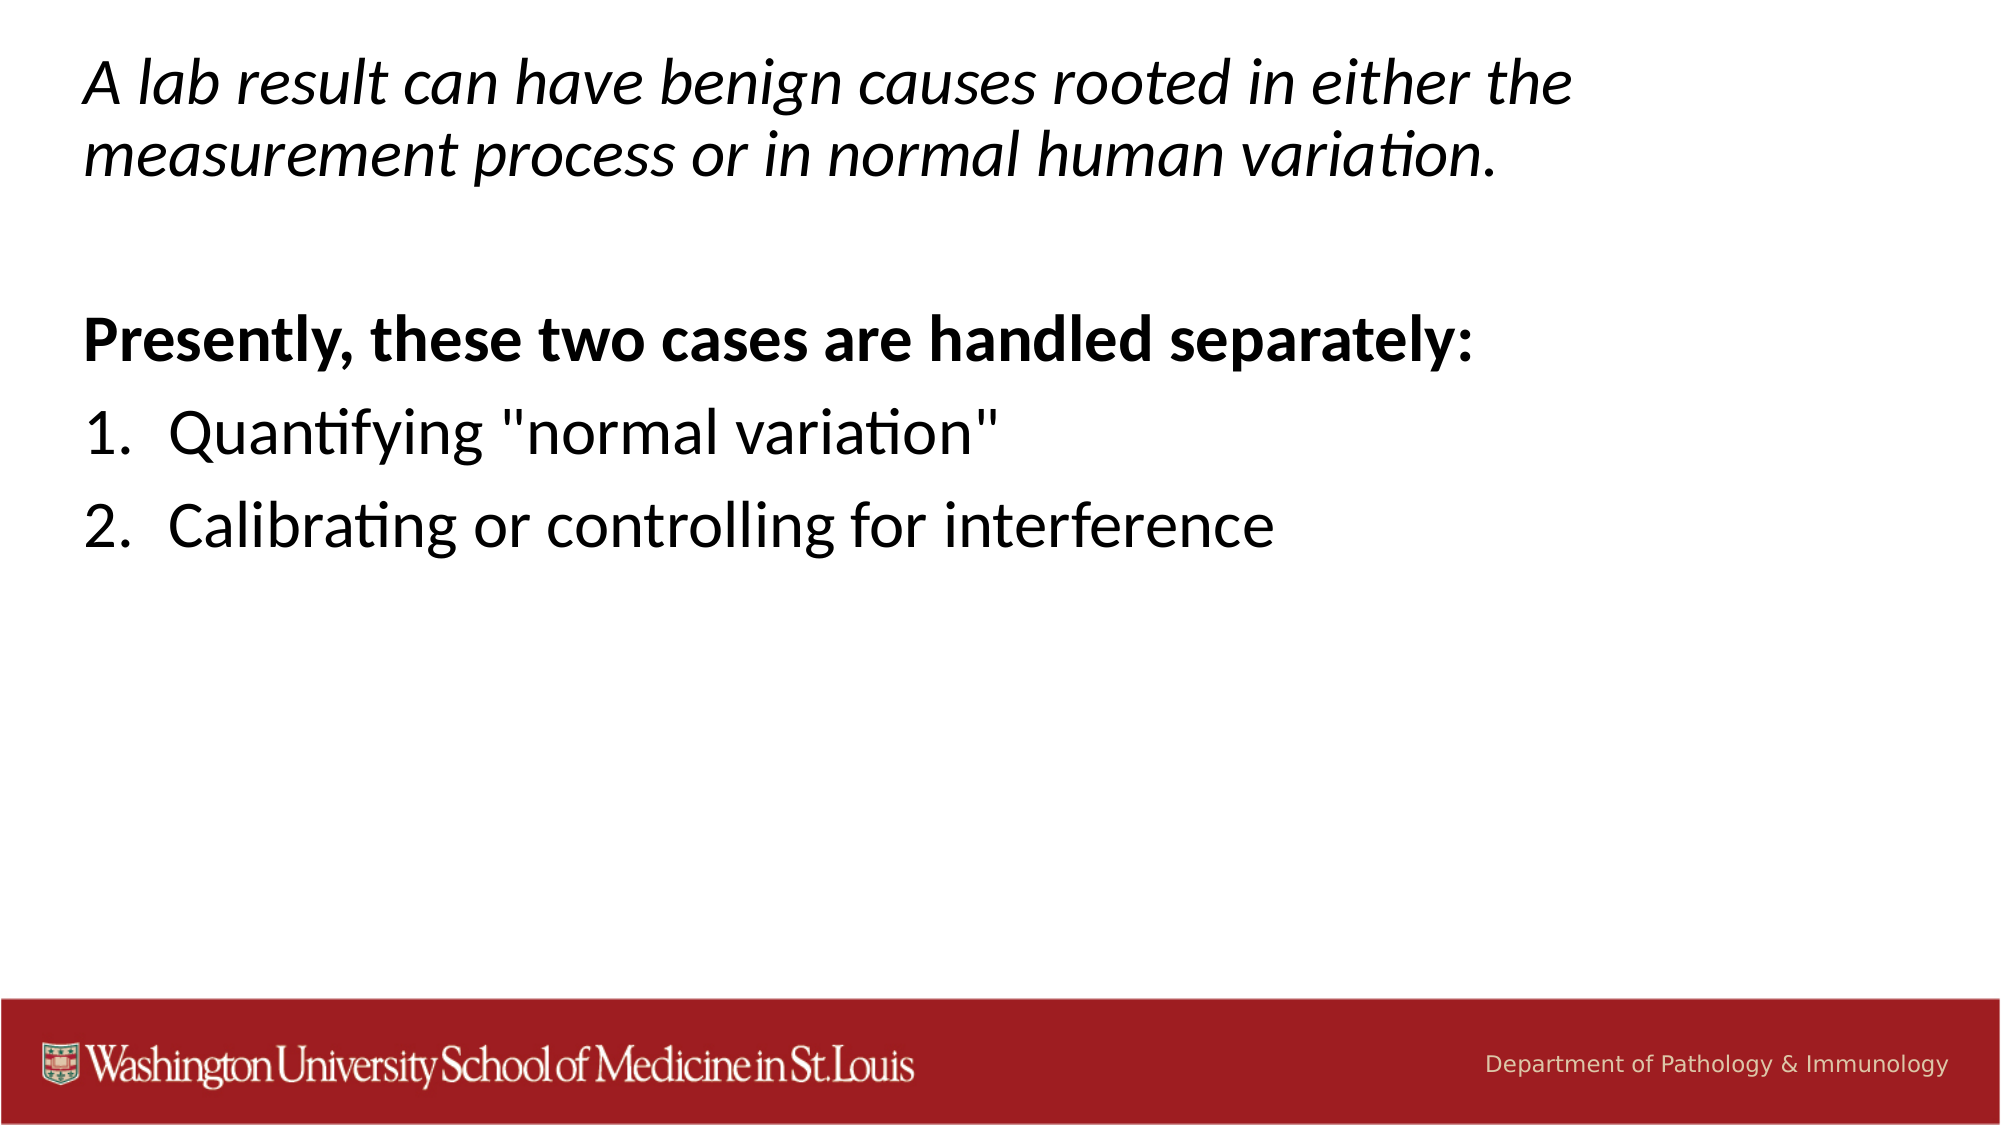

A lab result can have benign causes rooted in either the measurement process or in normal human variation.

Presently, these two cases are handled separately:
Quantifying "normal variation"
Calibrating or controlling for interference